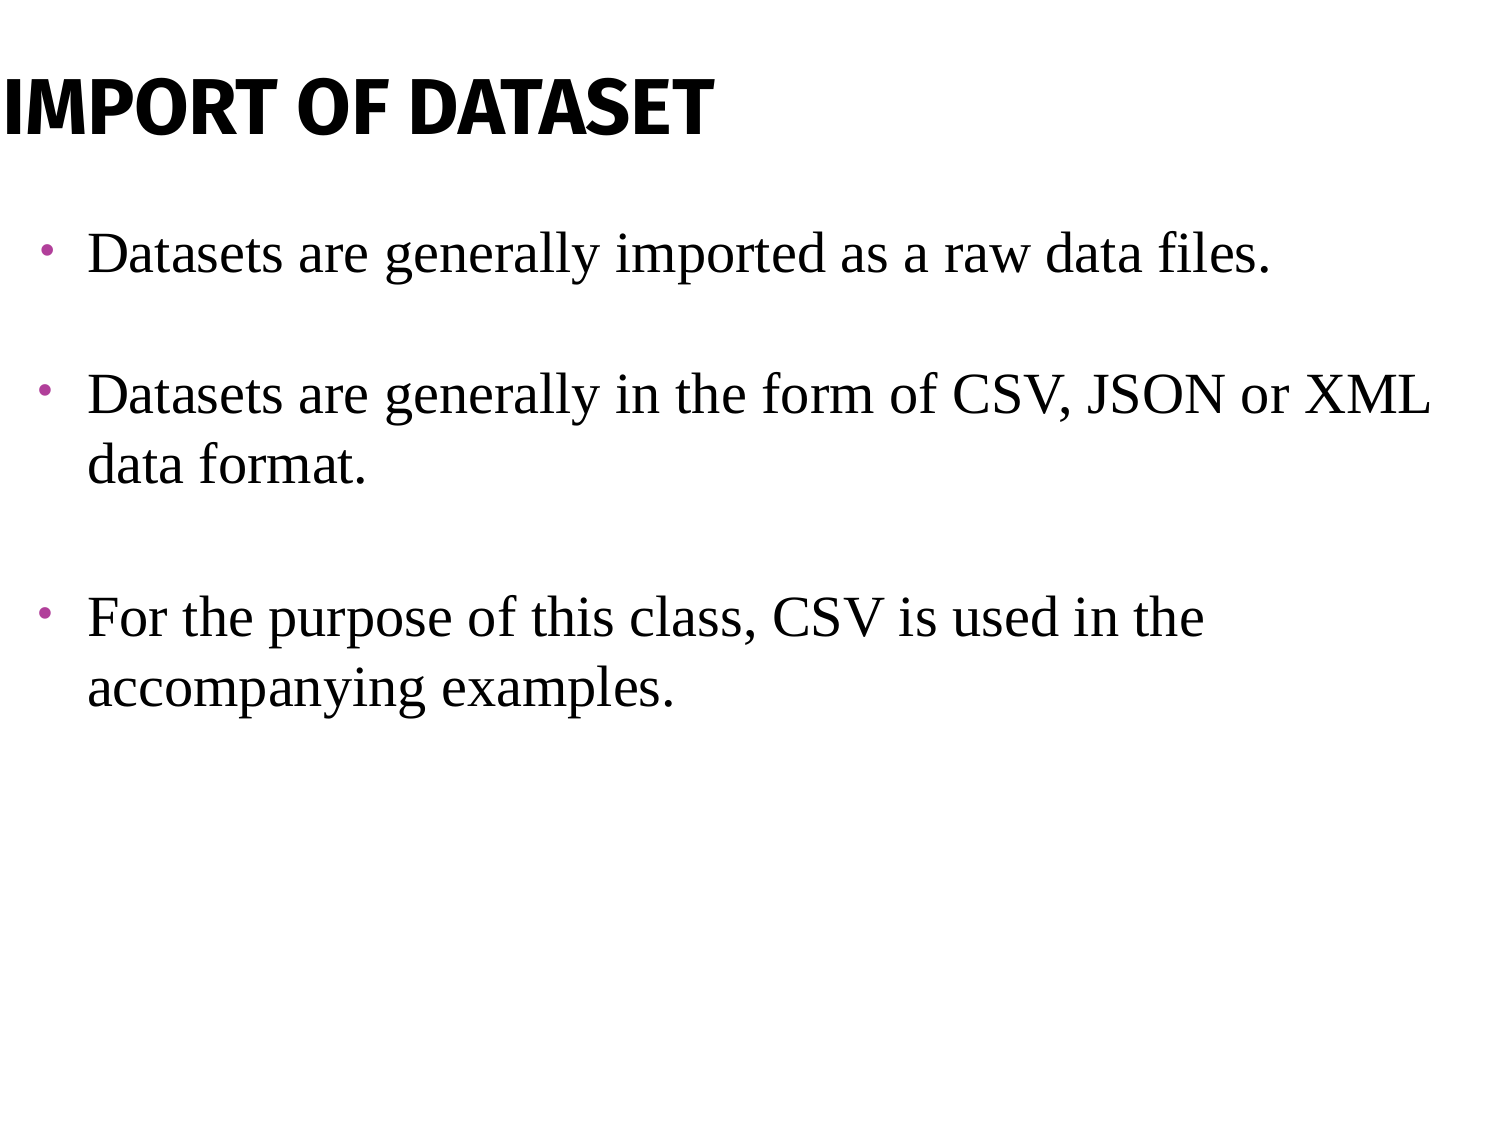

# Import of dataset
Datasets are generally imported as a raw data files.

Datasets are generally in the form of CSV, JSON or XML  data format.

For the purpose of this class, CSV is used in the  accompanying examples.